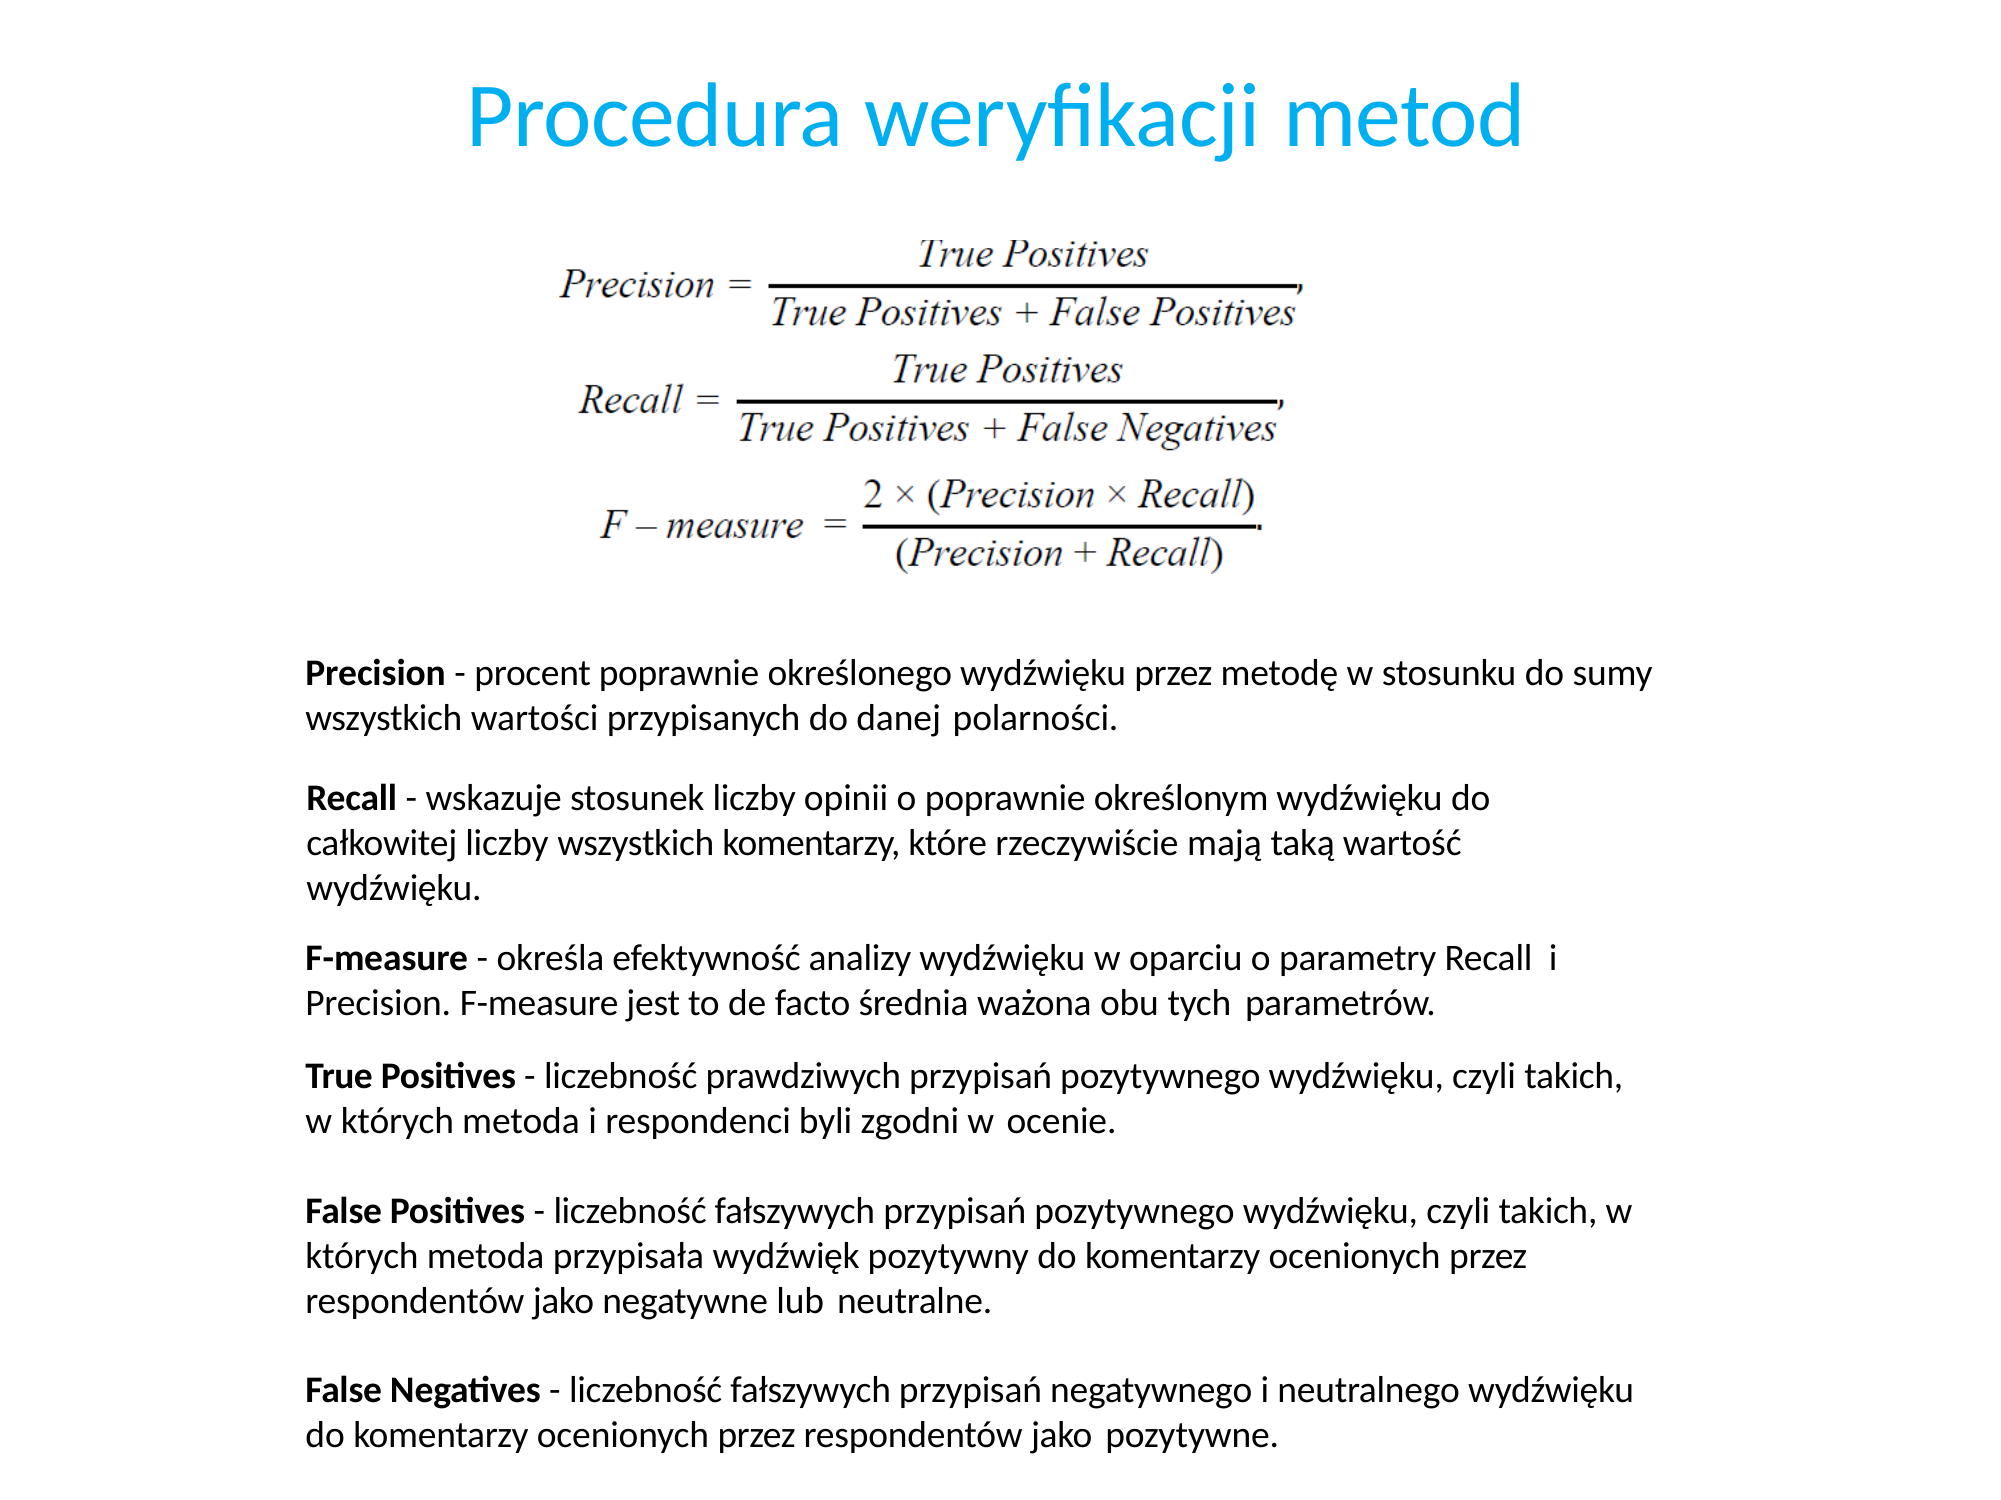

# Procedura weryfikacji metod

Precision - procent poprawnie określonego wydźwięku przez metodę w stosunku do sumy  wszystkich wartości przypisanych do danej polarności.

Recall - wskazuje stosunek liczby opinii o poprawnie określonym wydźwięku do  całkowitej liczby wszystkich komentarzy, które rzeczywiście mają taką wartość  wydźwięku.
F-measure - określa efektywność analizy wydźwięku w oparciu o parametry Recall  i Precision. F-measure jest to de facto średnia ważona obu tych parametrów.
True Positives - liczebność prawdziwych przypisań pozytywnego wydźwięku, czyli takich,  w których metoda i respondenci byli zgodni w ocenie.

False Positives - liczebność fałszywych przypisań pozytywnego wydźwięku, czyli takich, w  których metoda przypisała wydźwięk pozytywny do komentarzy ocenionych przez  respondentów jako negatywne lub neutralne.

False Negatives - liczebność fałszywych przypisań negatywnego i neutralnego wydźwięku  do komentarzy ocenionych przez respondentów jako pozytywne.